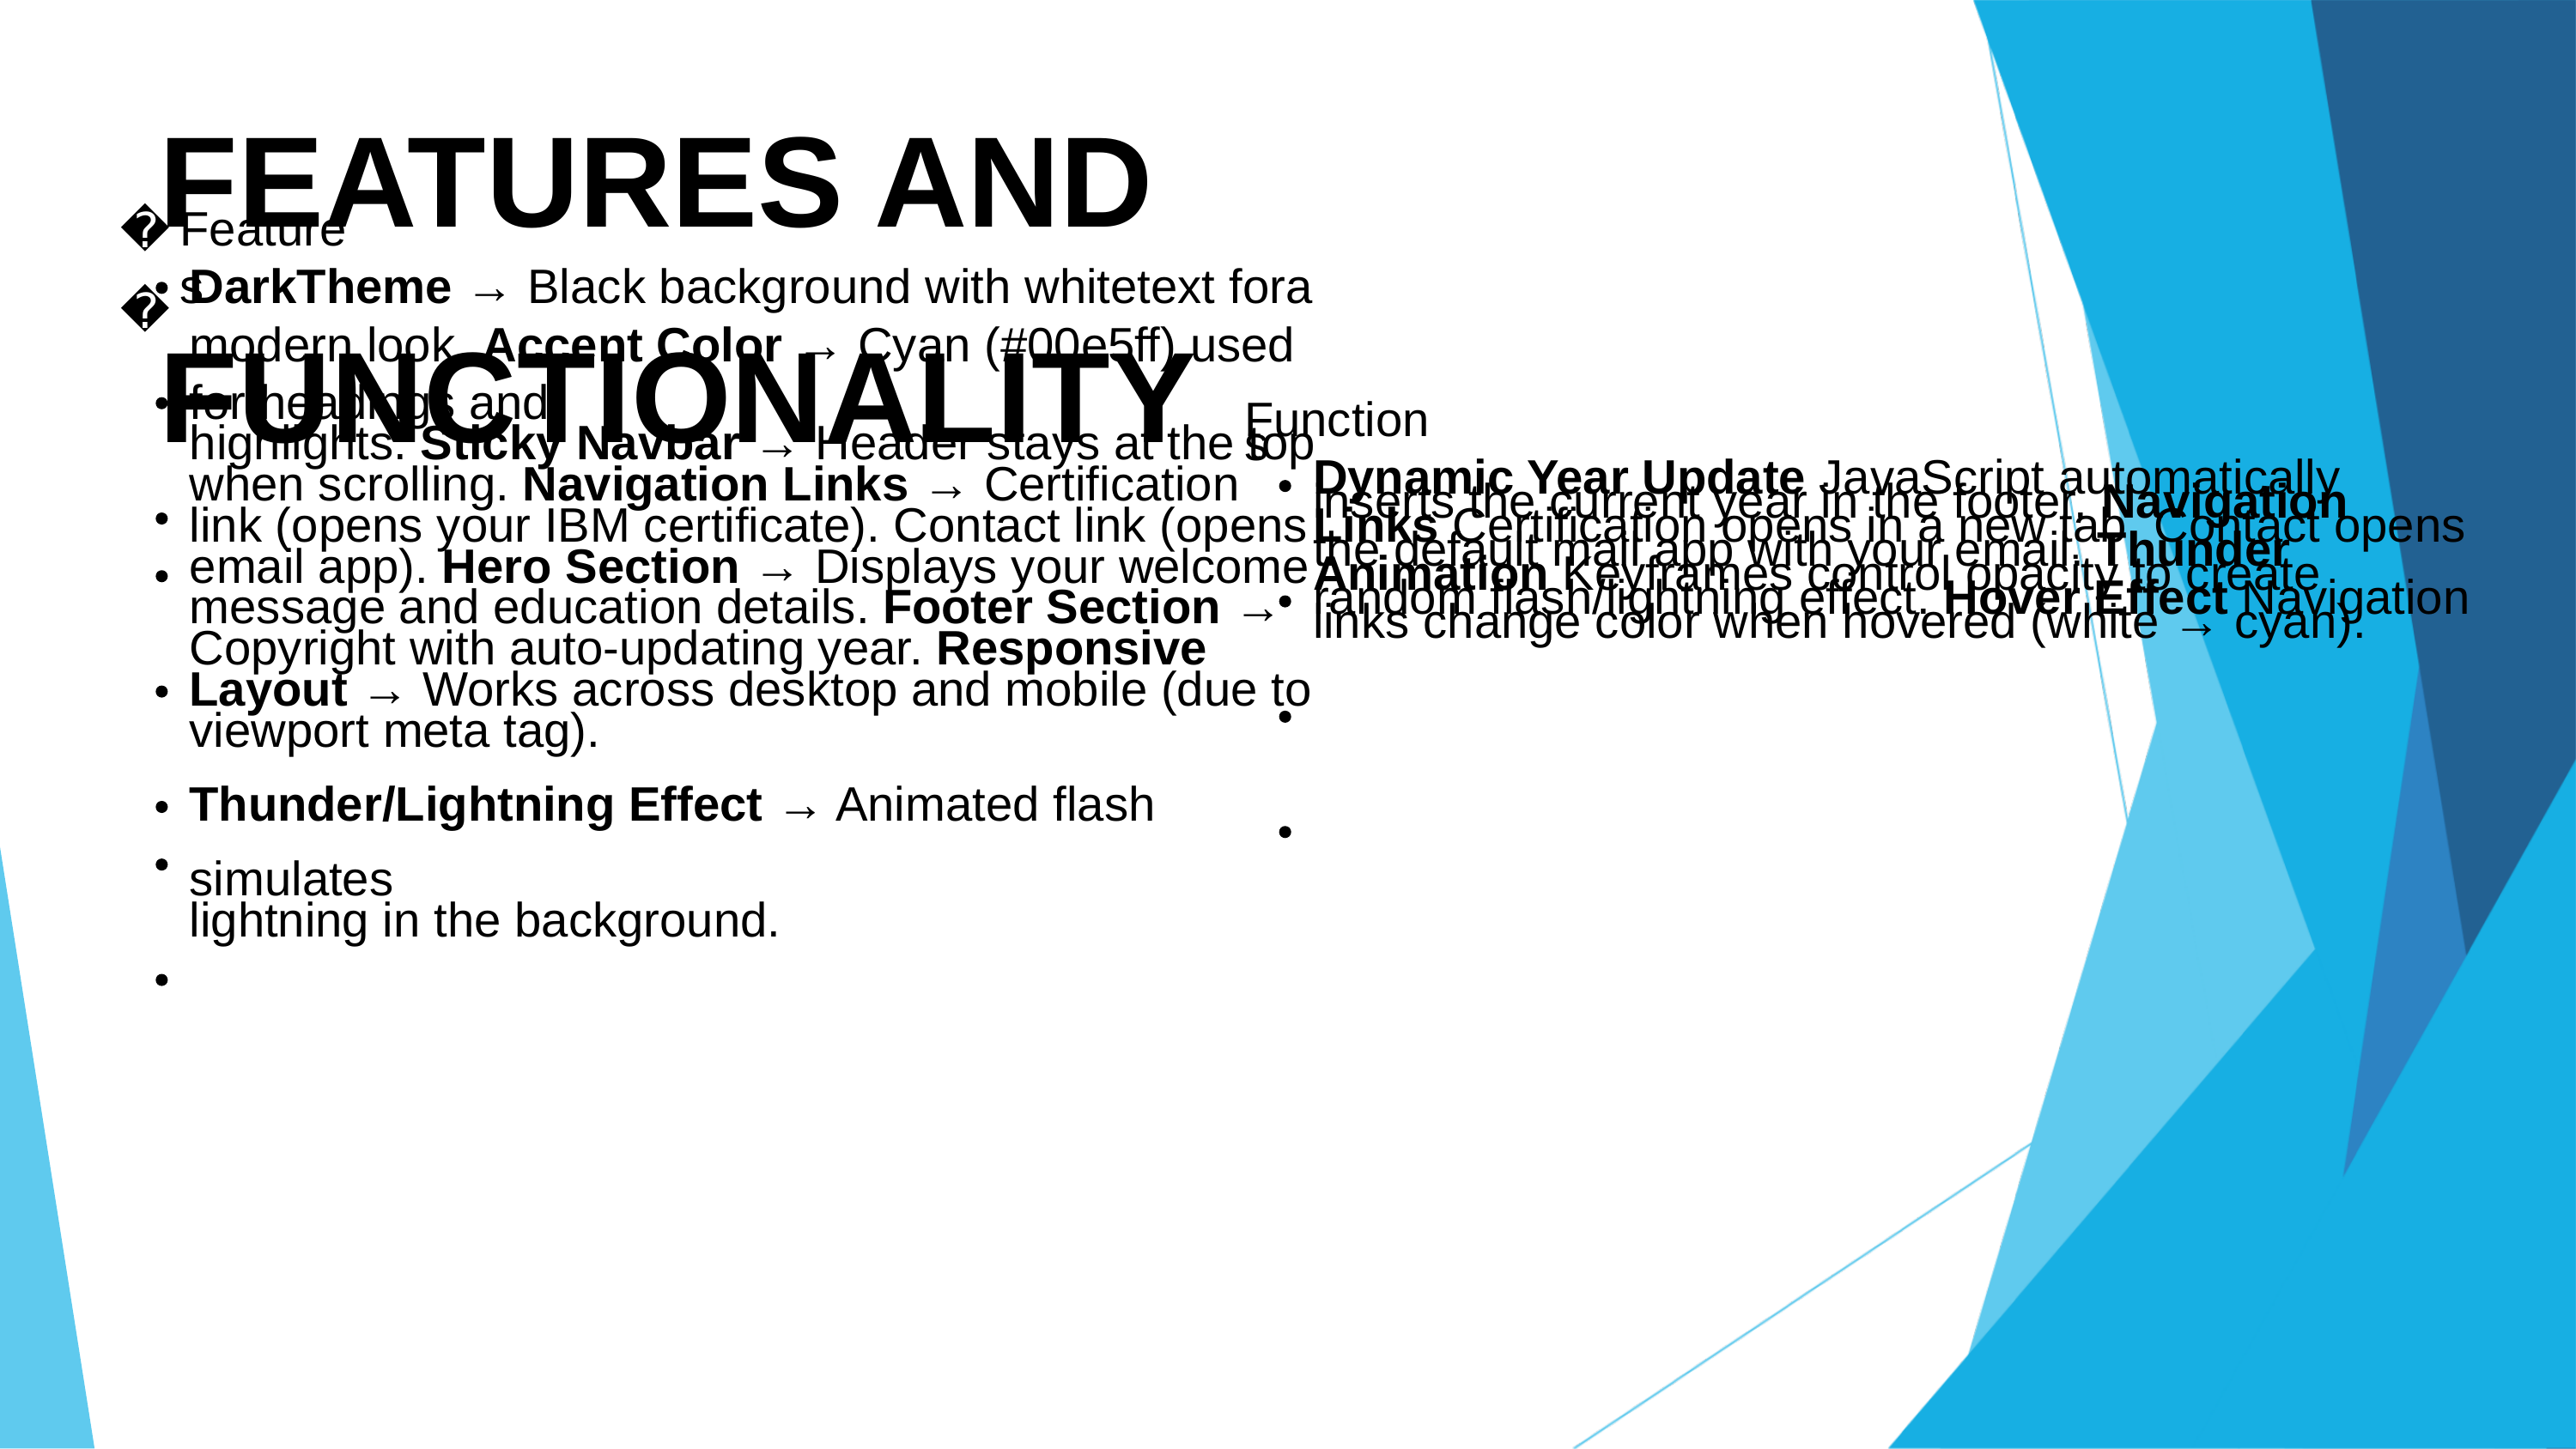

FEATURES AND FUNCTIONALITY
🌟
Features

DarkTheme → Black background with whitetext fora modern look. Accent Color → Cyan (#00e5ff) used for headings and
highlights. Sticky Navbar → Header stays at the top when scrolling. Navigation Links → Certification link (opens your IBM certificate). Contact link (opens email app). Hero Section → Displays your welcome message and education details. Footer Section → Copyright with auto-updating year. Responsive Layout → Works across desktop and mobile (due to viewport meta tag).
Thunder/Lightning Effect → Animated flash simulates
lightning in the background.

Functions
Dynamic Year Update JavaScript automatically inserts the current year in the footer. Navigation Links Certification opens in a new tab. Contact opens the default mail app with your email. Thunder Animation Keyframes control opacity to create random flash/lightning effect. Hover Effect Navigation links change color when hovered (white → cyan).